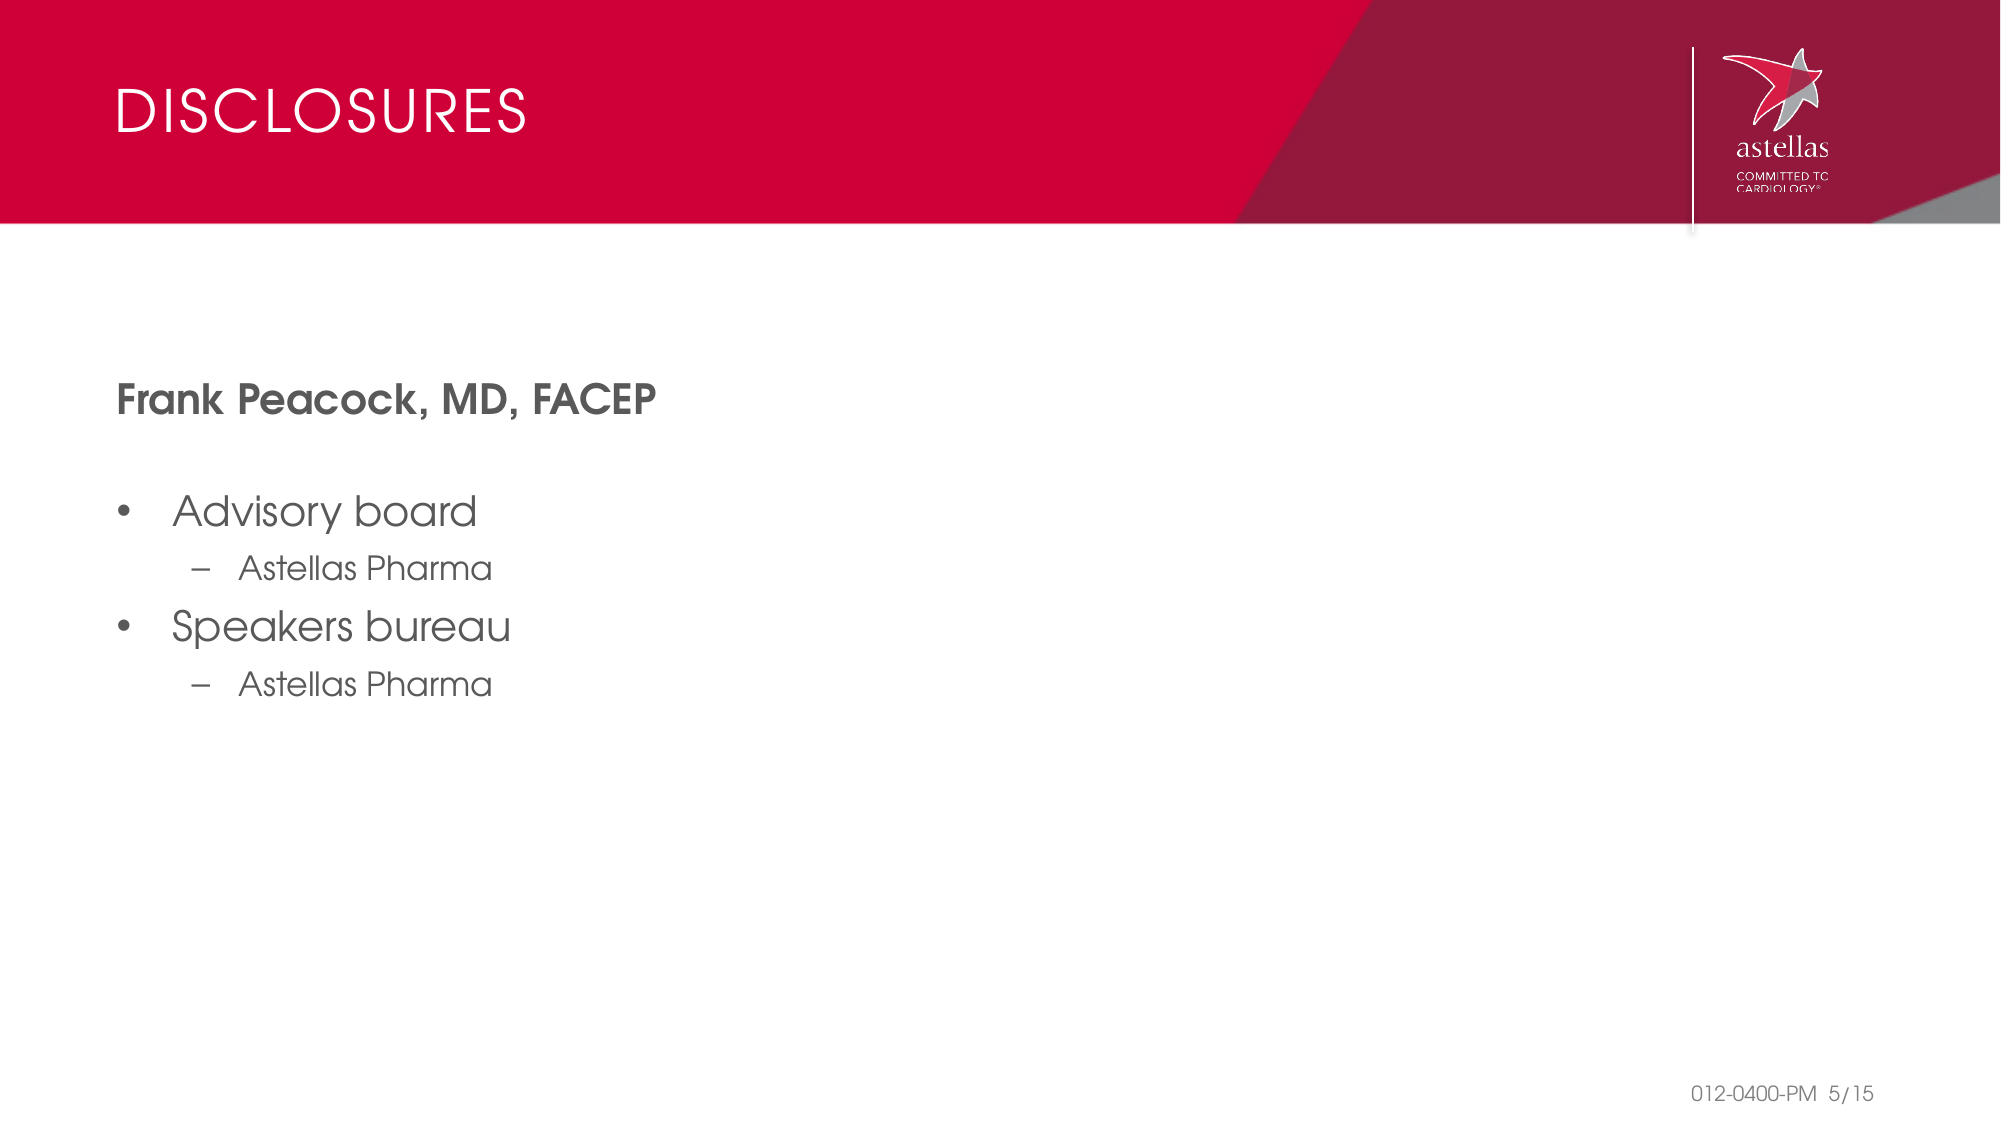

# Disclosures
Frank Peacock, MD, FACEP

Advisory board
Astellas Pharma
Speakers bureau
Astellas Pharma